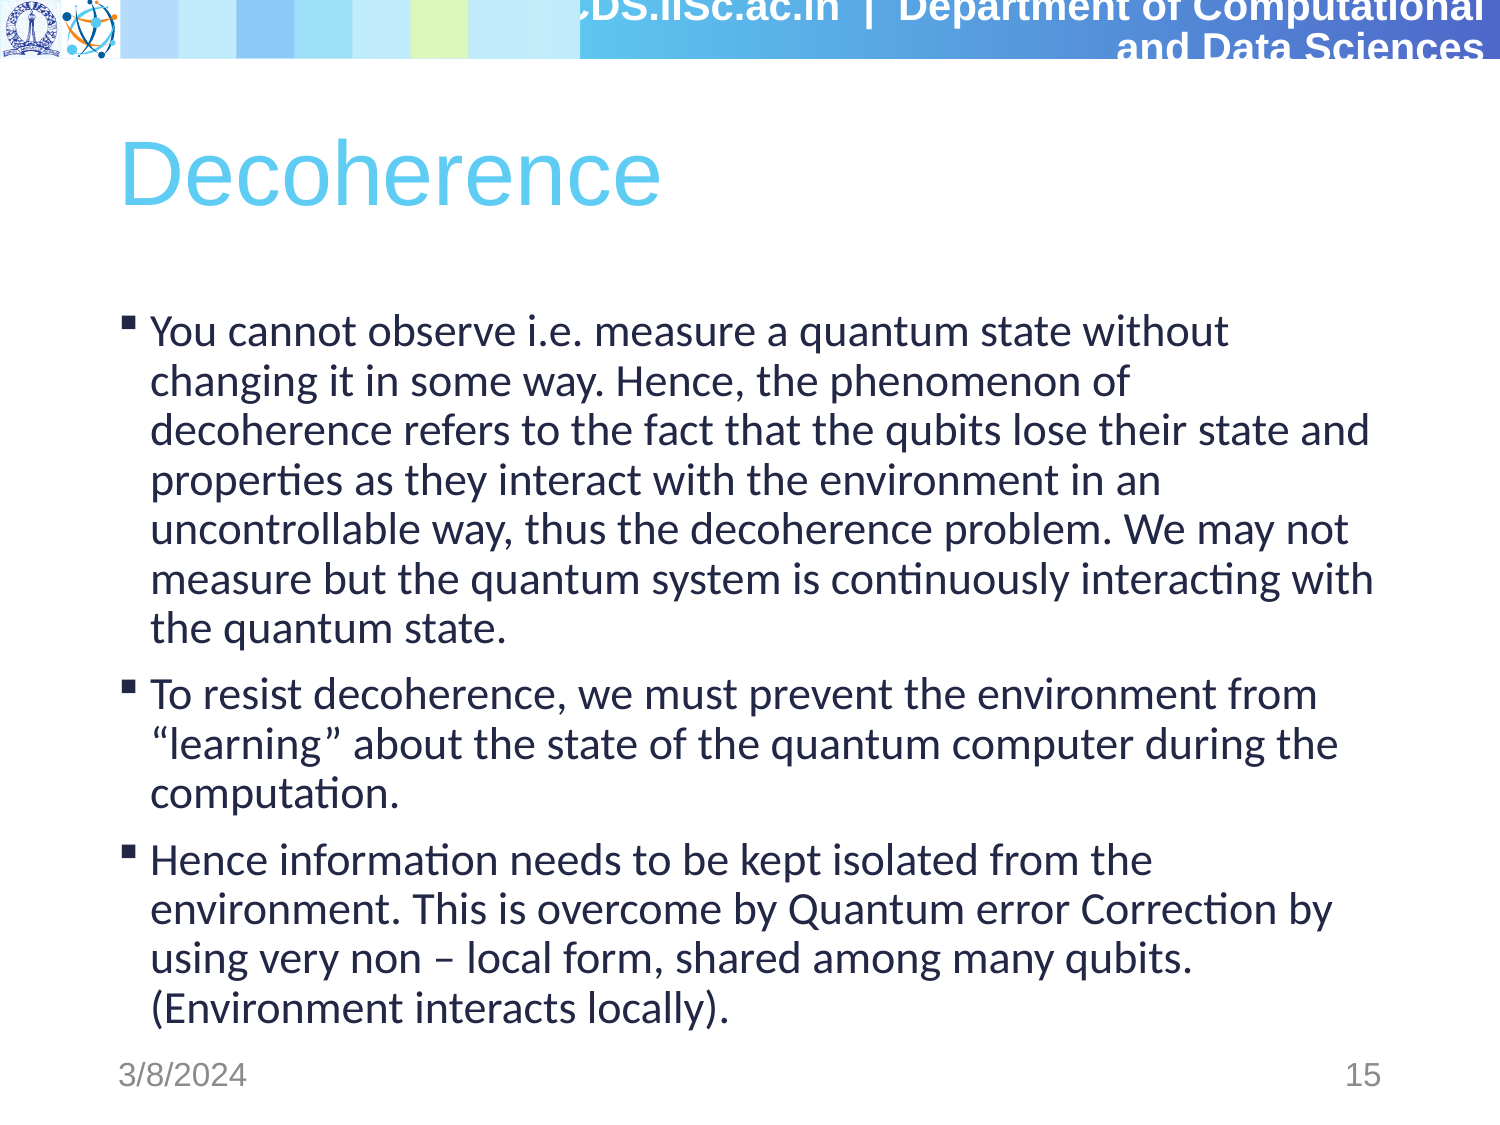

# Decoherence
You cannot observe i.e. measure a quantum state without changing it in some way. Hence, the phenomenon of decoherence refers to the fact that the qubits lose their state and properties as they interact with the environment in an uncontrollable way, thus the decoherence problem. We may not measure but the quantum system is continuously interacting with the quantum state.
To resist decoherence, we must prevent the environment from “learning” about the state of the quantum computer during the computation.
Hence information needs to be kept isolated from the environment. This is overcome by Quantum error Correction by using very non – local form, shared among many qubits. (Environment interacts locally).
3/8/2024
15